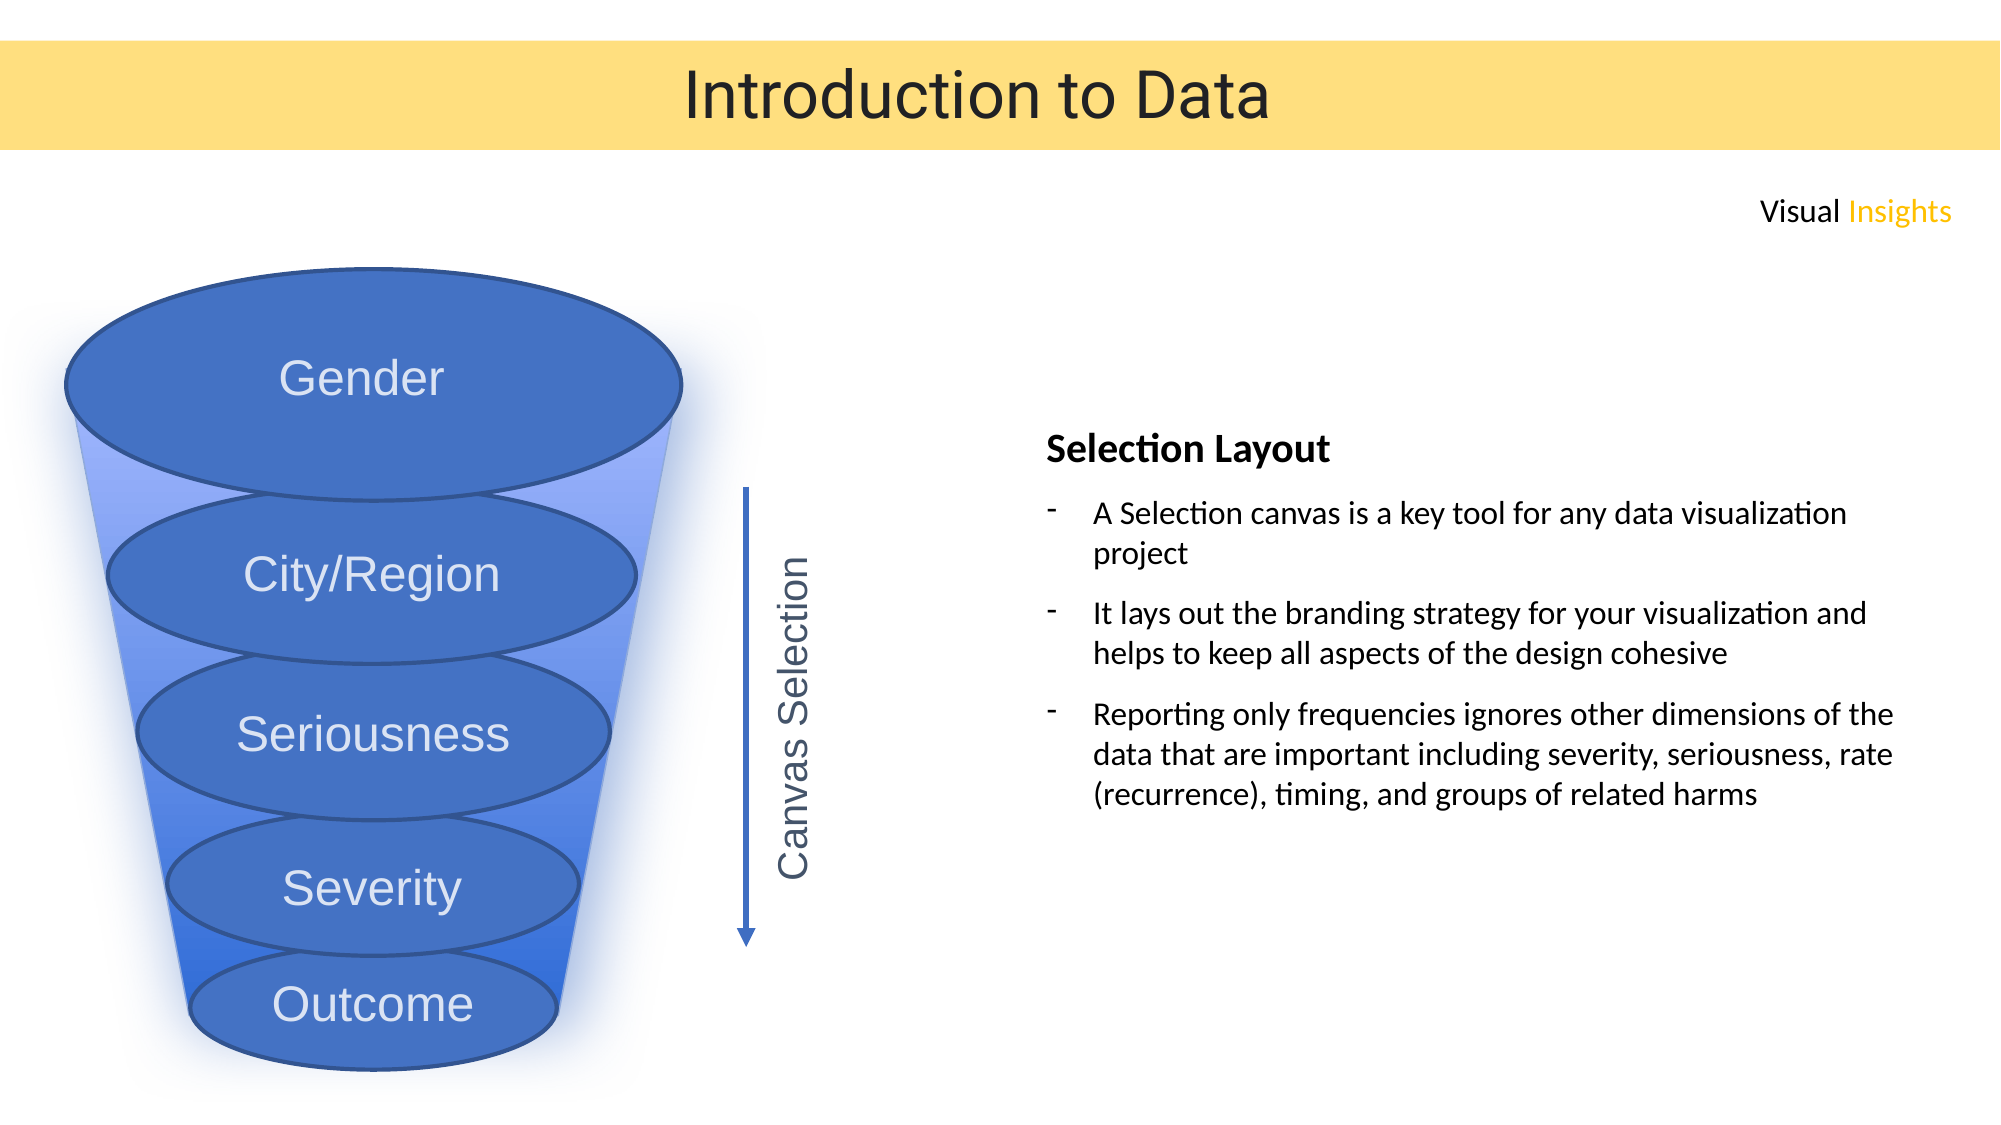

# Introduction to Data

Visual Insights

Gender
Selection Layout
A Selection canvas is a key tool for any data visualization project
It lays out the branding strategy for your visualization and helps to keep all aspects of the design cohesive
Reporting only frequencies ignores other dimensions of the data that are important including severity, seriousness, rate (recurrence), timing, and groups of related harms

City/Region
Canvas Selection
Seriousness
Severity
Outcome